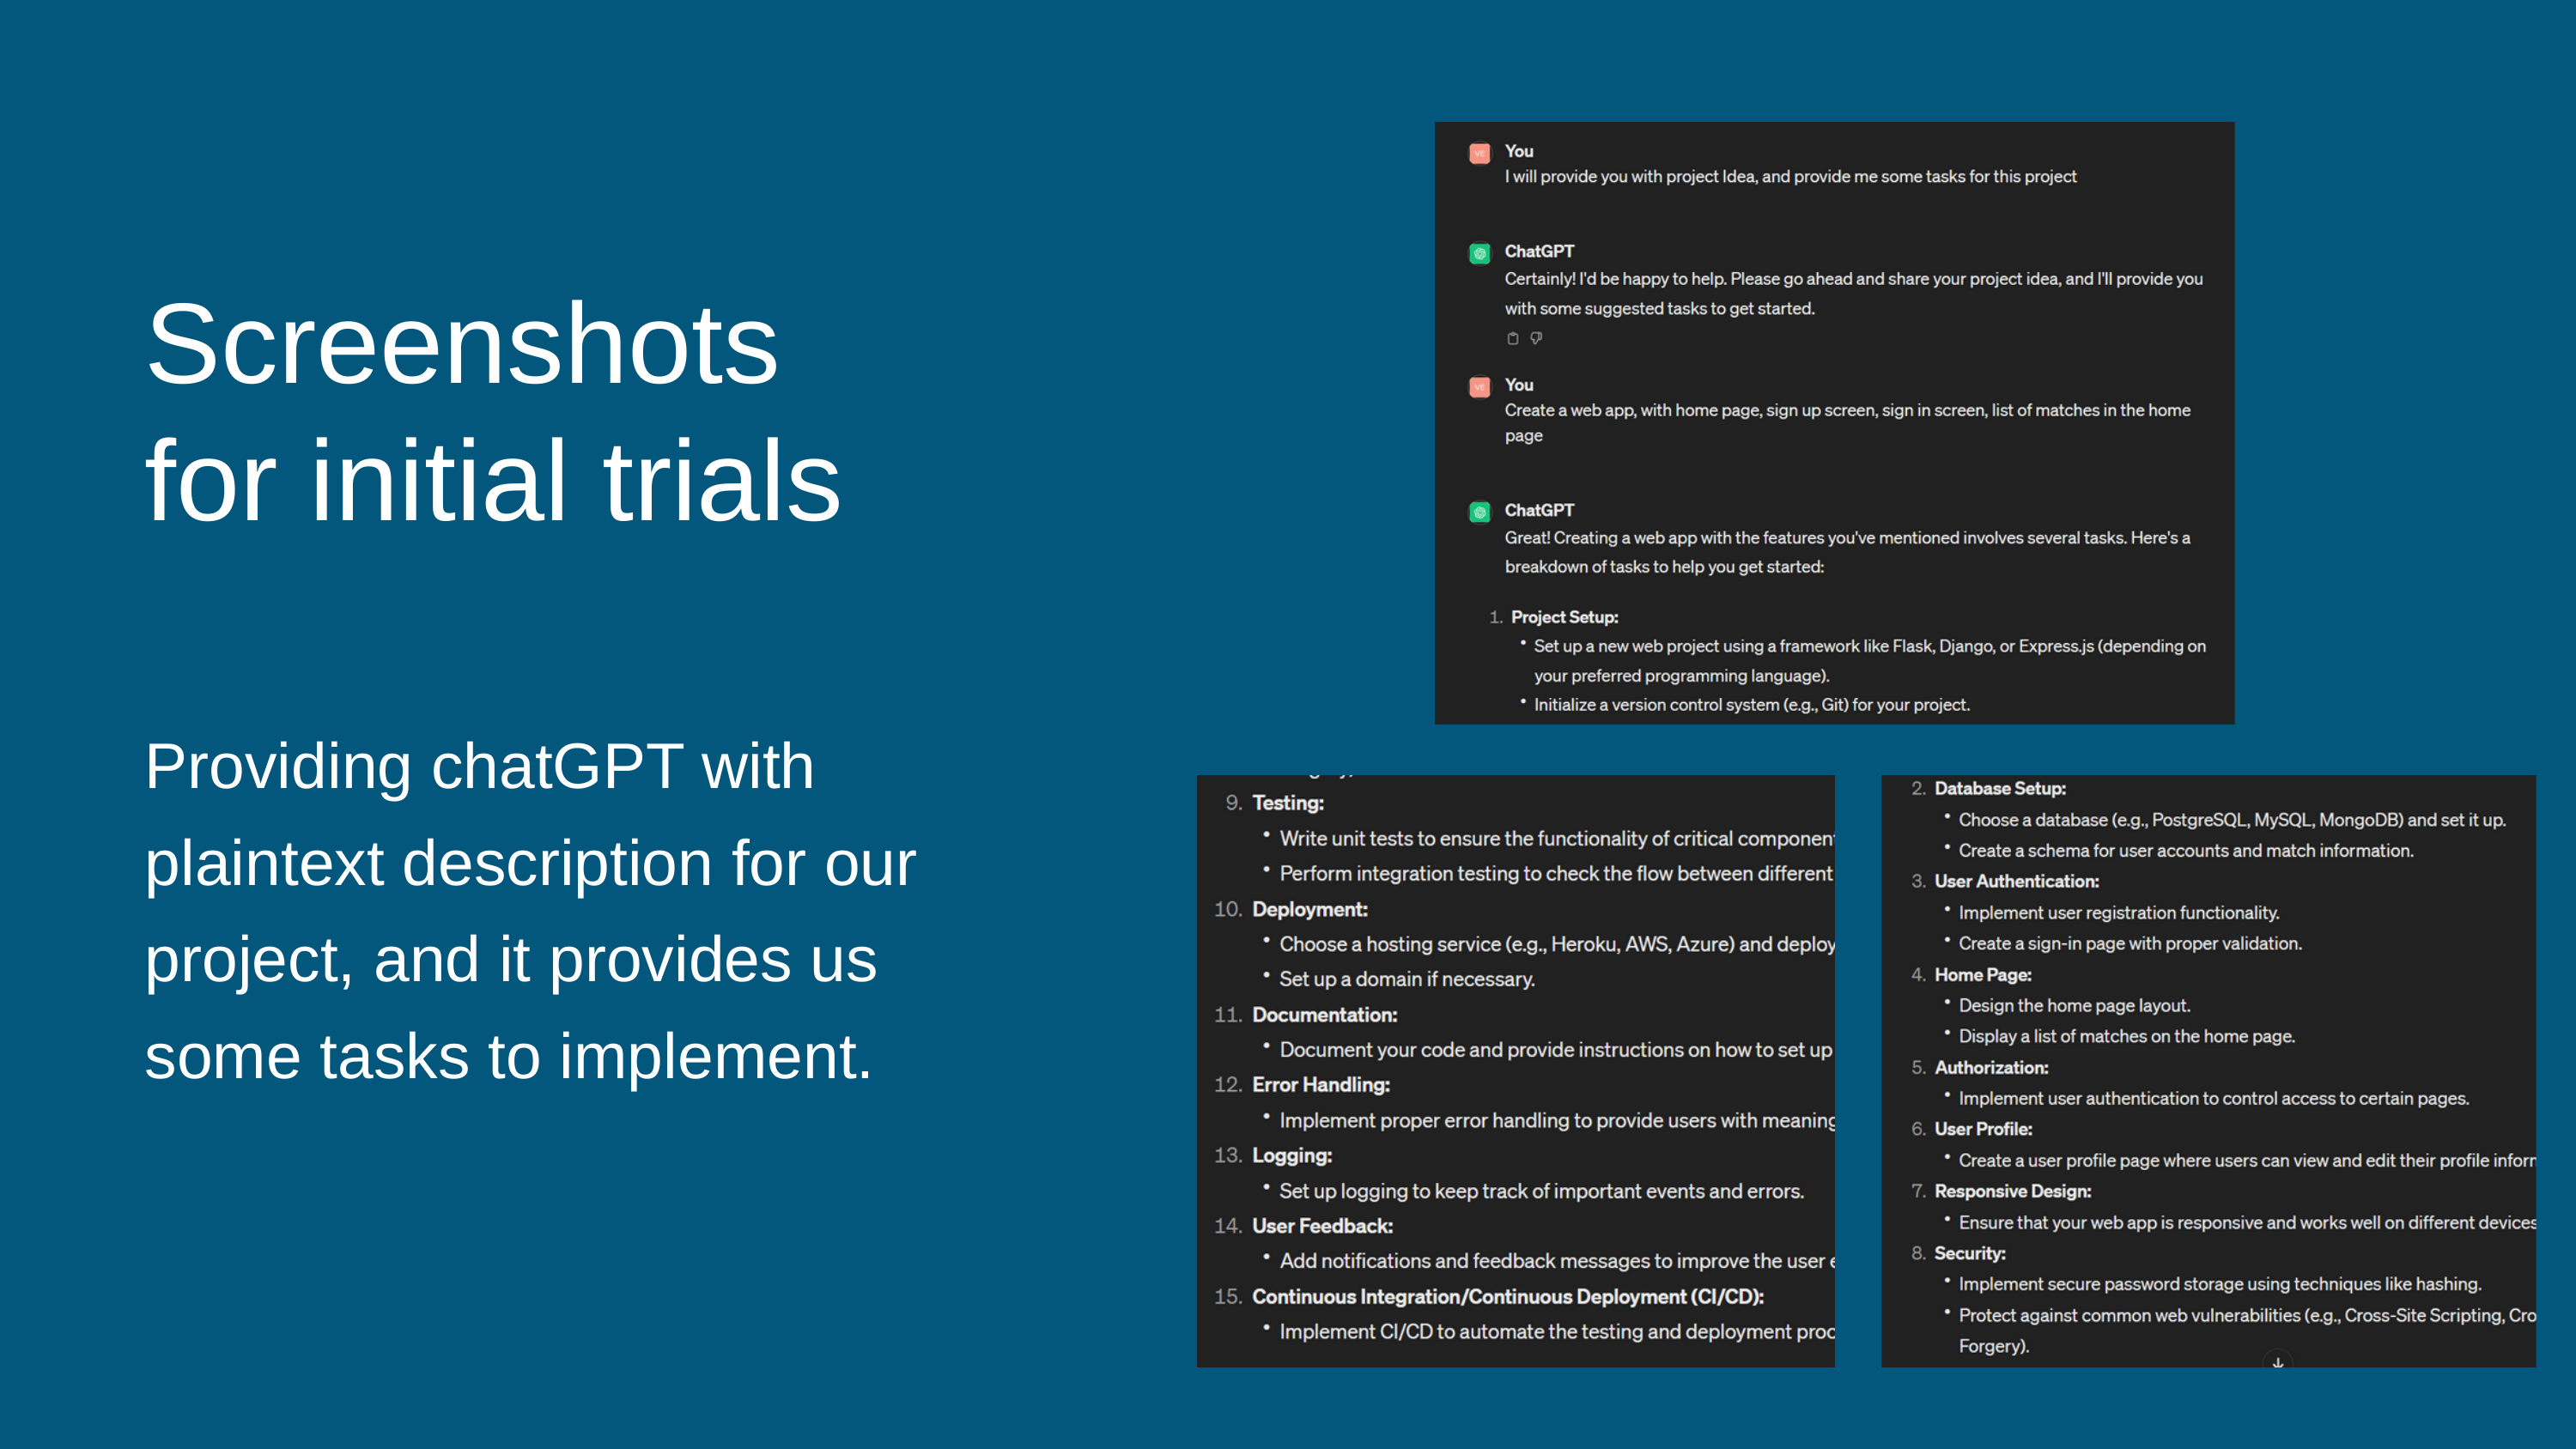

Screenshots for initial trials
Providing chatGPT with plaintext description for our project, and it provides us some tasks to implement.